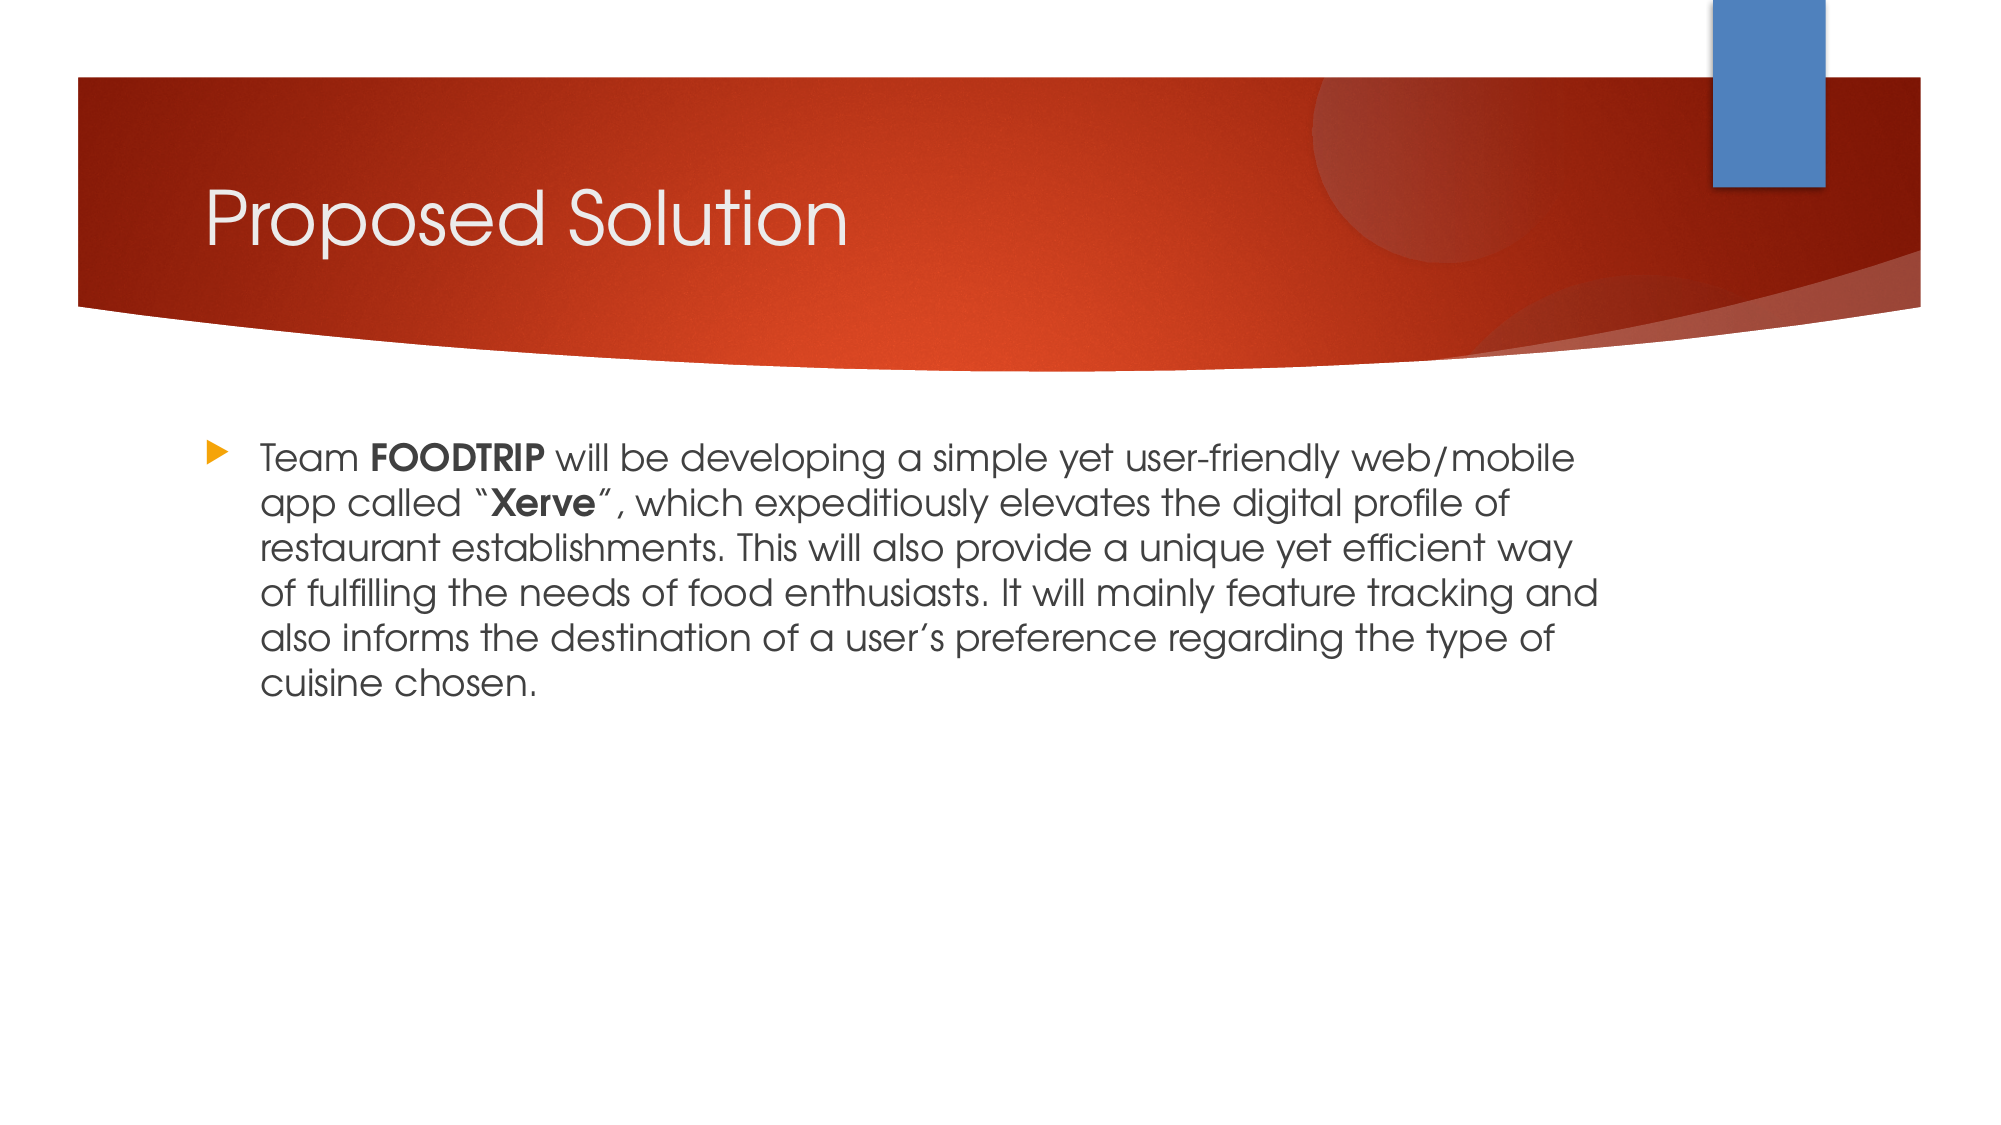

Proposed Solution
Team FOODTRIP will be developing a simple yet user-friendly web/mobile app called “Xerve”, which expeditiously elevates the digital profile of restaurant establishments. This will also provide a unique yet efficient way of fulfilling the needs of food enthusiasts. It will mainly feature tracking and also informs the destination of a user’s preference regarding the type of cuisine chosen.